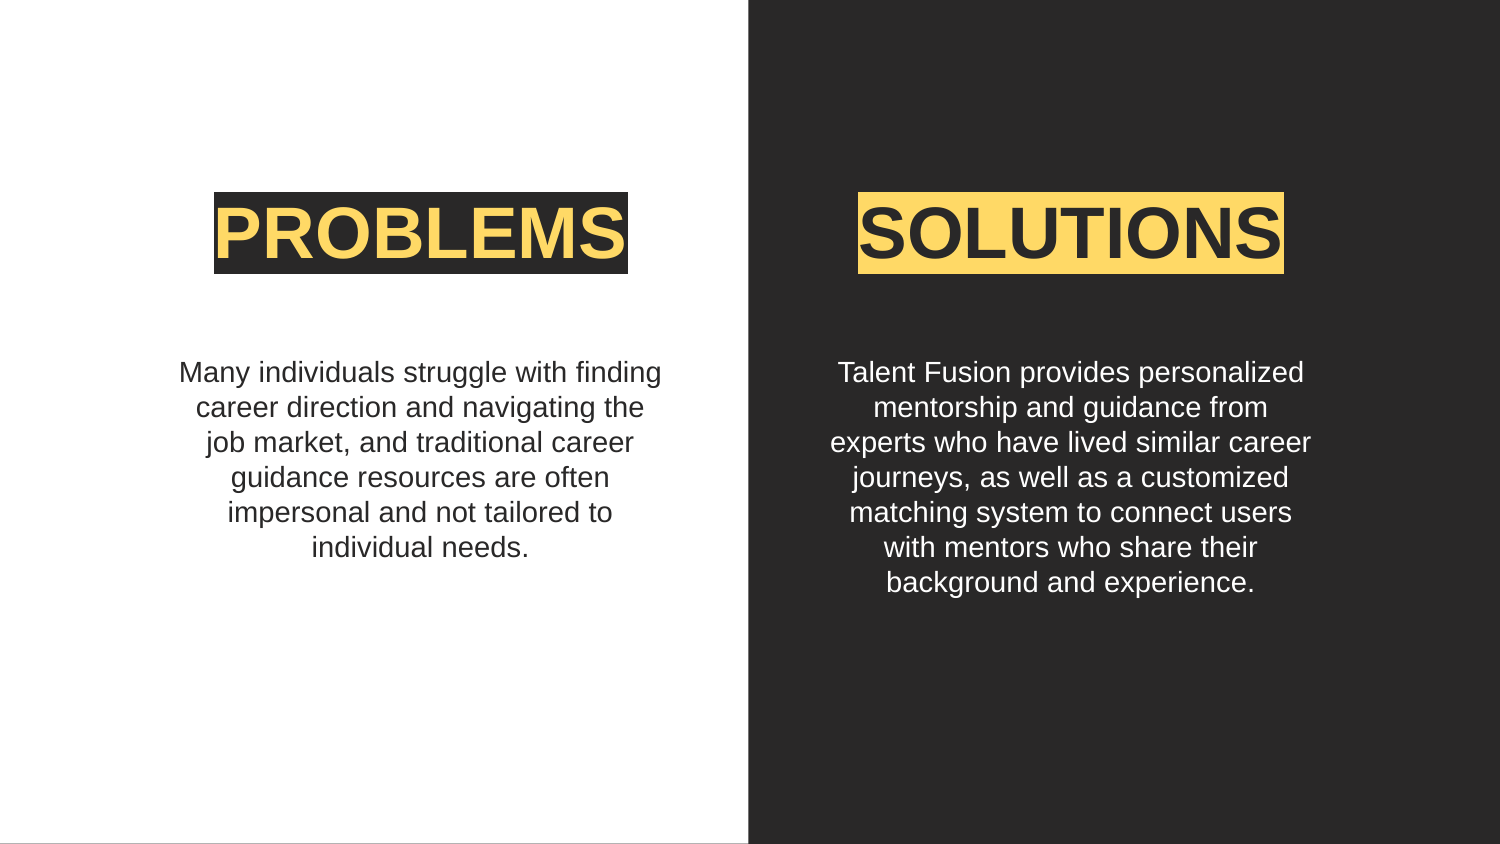

PROBLEMS
SOLUTIONS
Many individuals struggle with finding career direction and navigating the job market, and traditional career guidance resources are often impersonal and not tailored to individual needs.
Talent Fusion provides personalized mentorship and guidance from experts who have lived similar career journeys, as well as a customized matching system to connect users with mentors who share their background and experience.